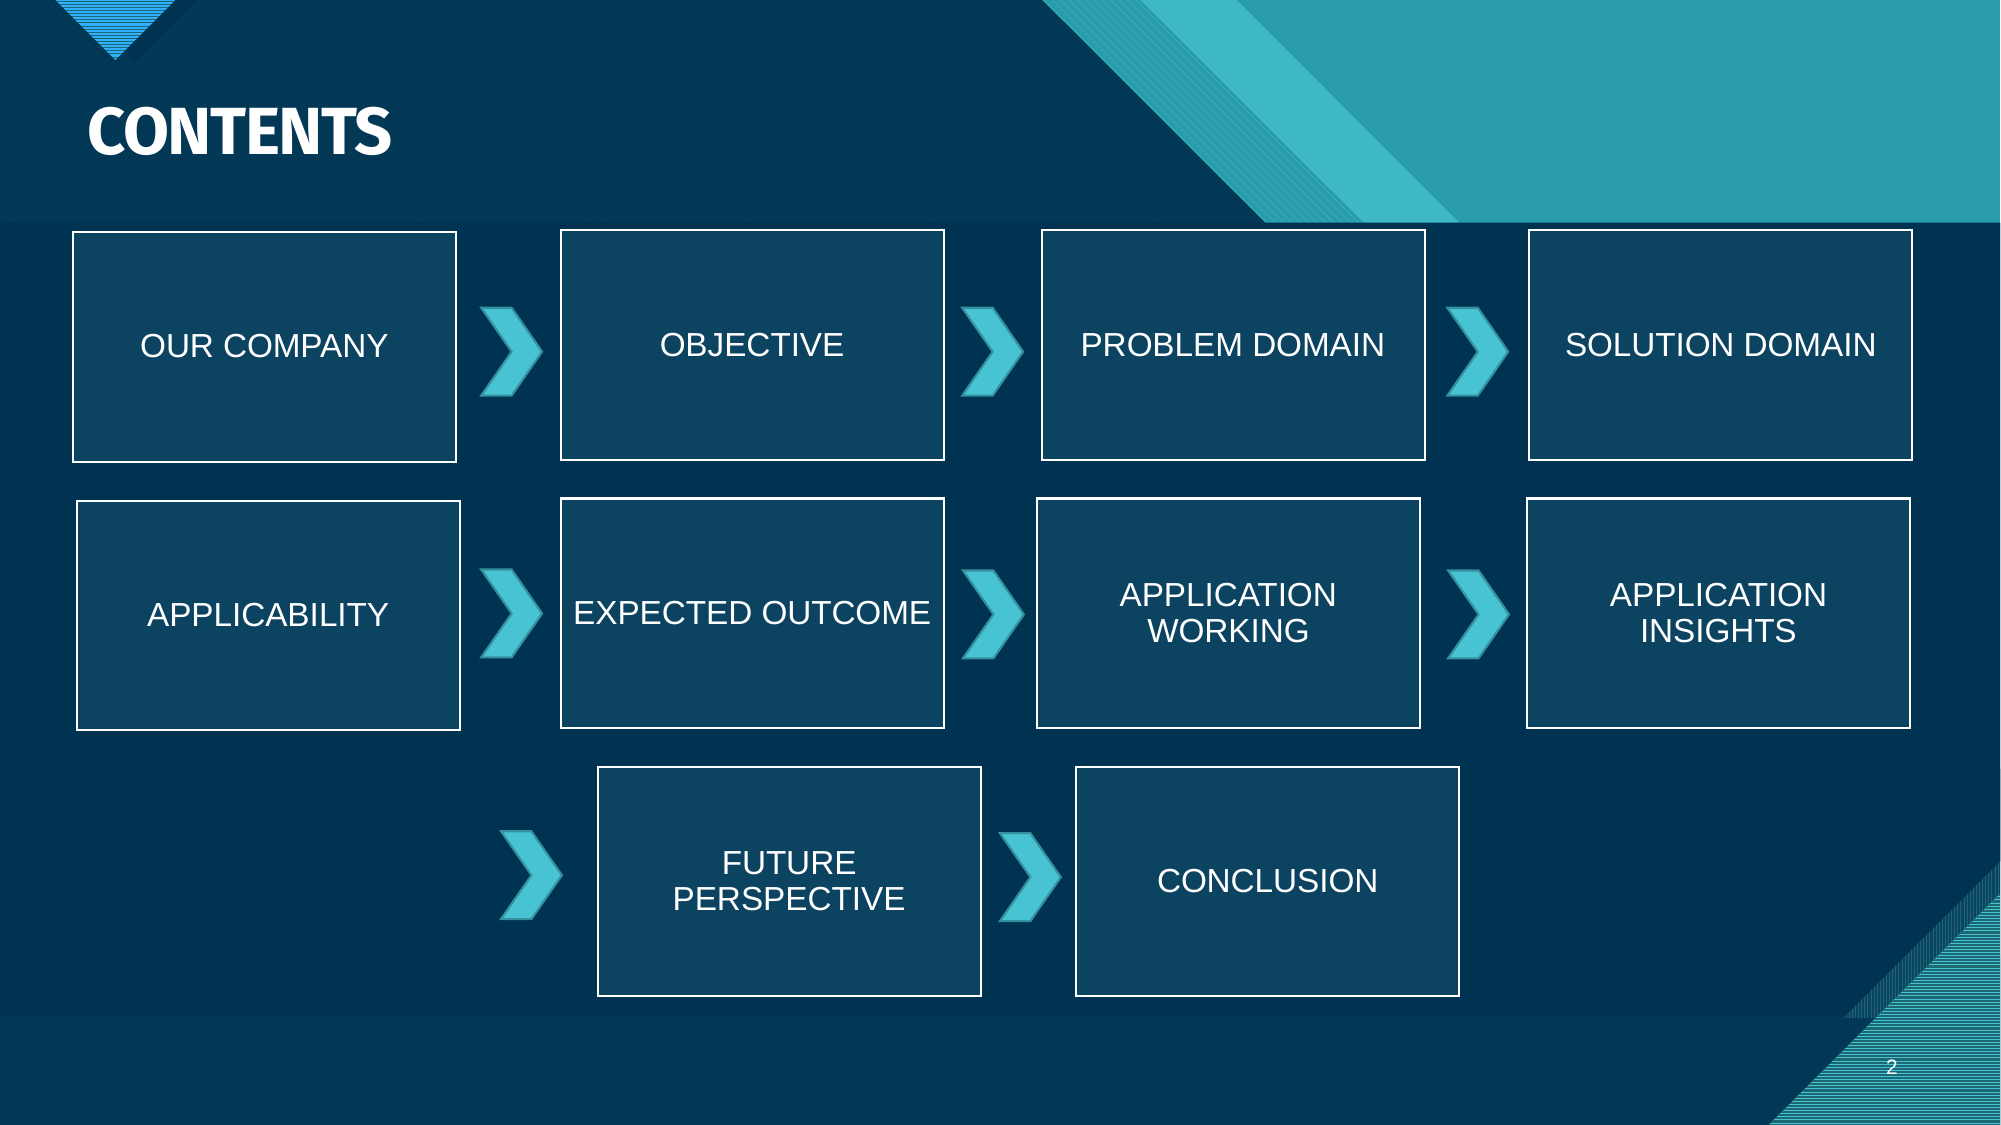

# CONTENTS
OUR COMPANY
OBJECTIVE
PROBLEM DOMAIN
SOLUTION DOMAIN
APPLICABILITY
EXPECTED OUTCOME
APPLICATION WORKING
APPLICATION INSIGHTS
FUTURE PERSPECTIVE
CONCLUSION

2